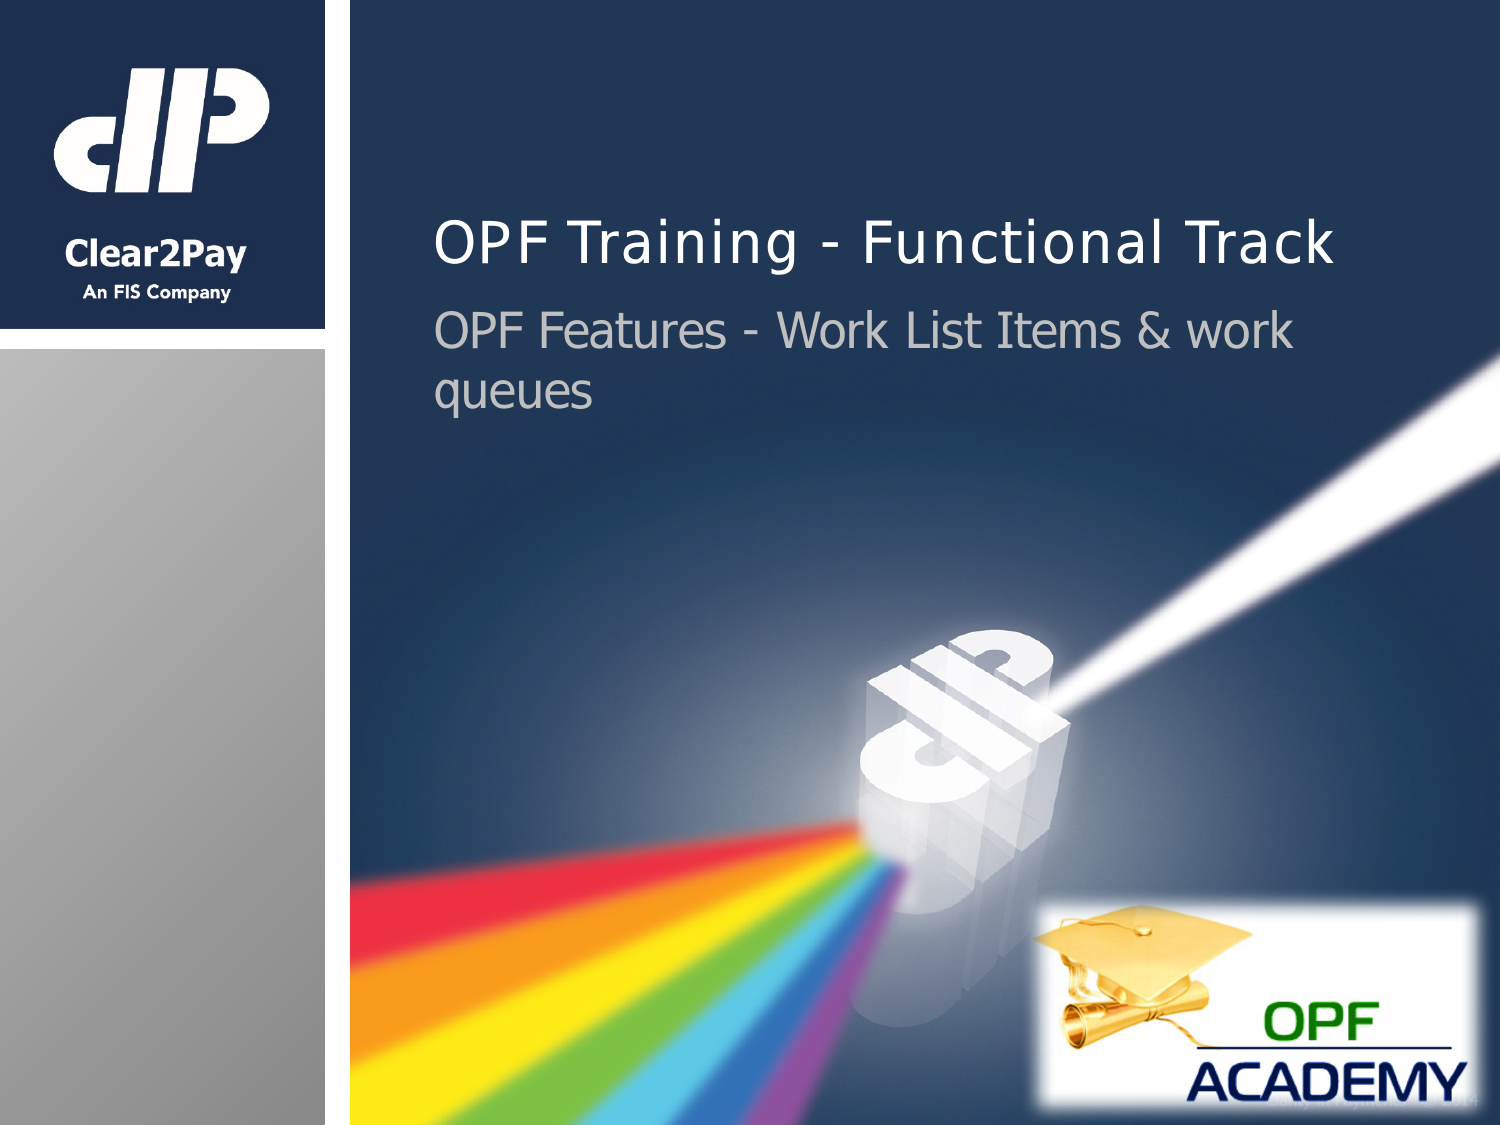

# OPF Training - Functional Track
OPF Features - Work List Items & work queues